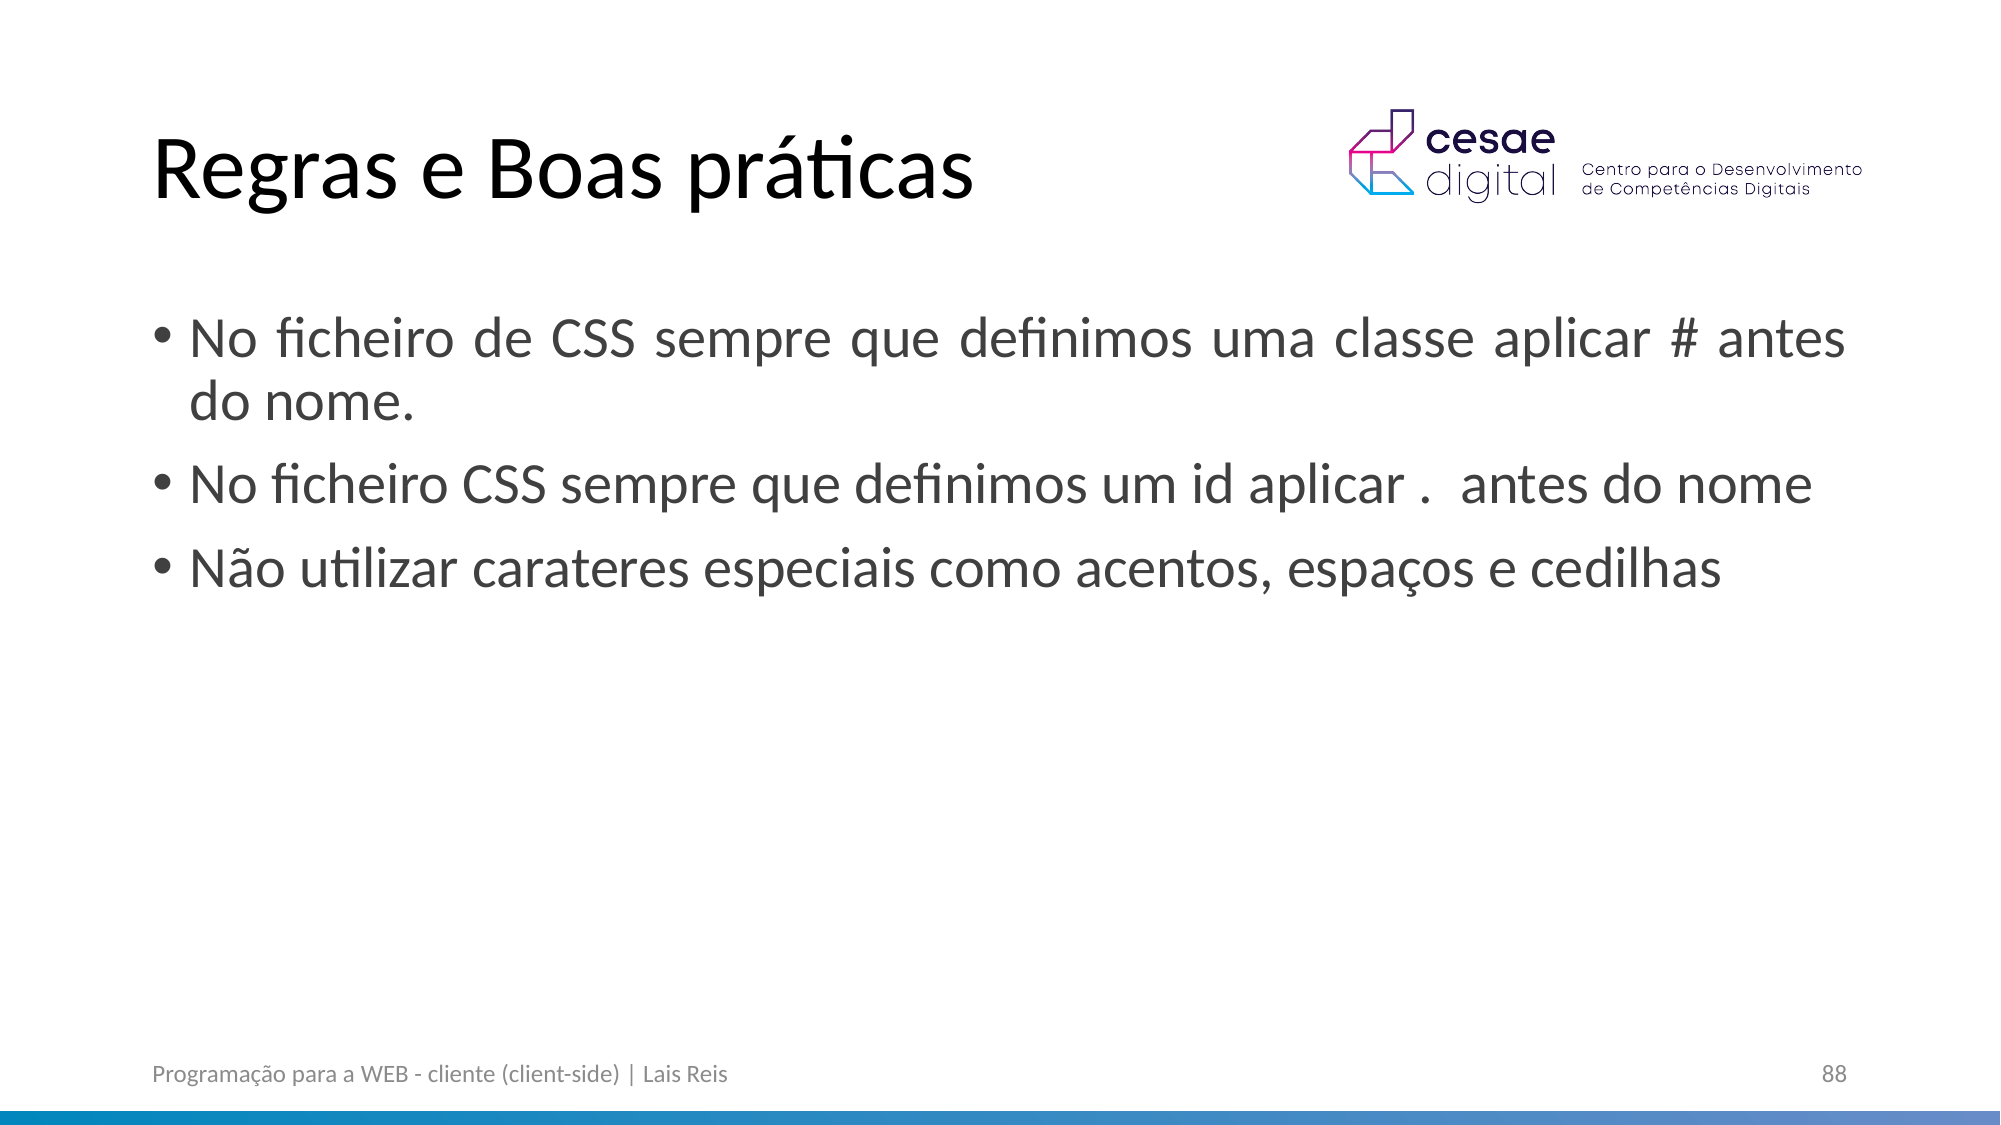

# Regras e Boas práticas
No ficheiro de CSS sempre que definimos uma classe aplicar # antes do nome.
No ficheiro CSS sempre que definimos um id aplicar .  antes do nome
Não utilizar carateres especiais como acentos, espaços e cedilhas

Programação para a WEB - cliente (client-side) | Lais Reis
88